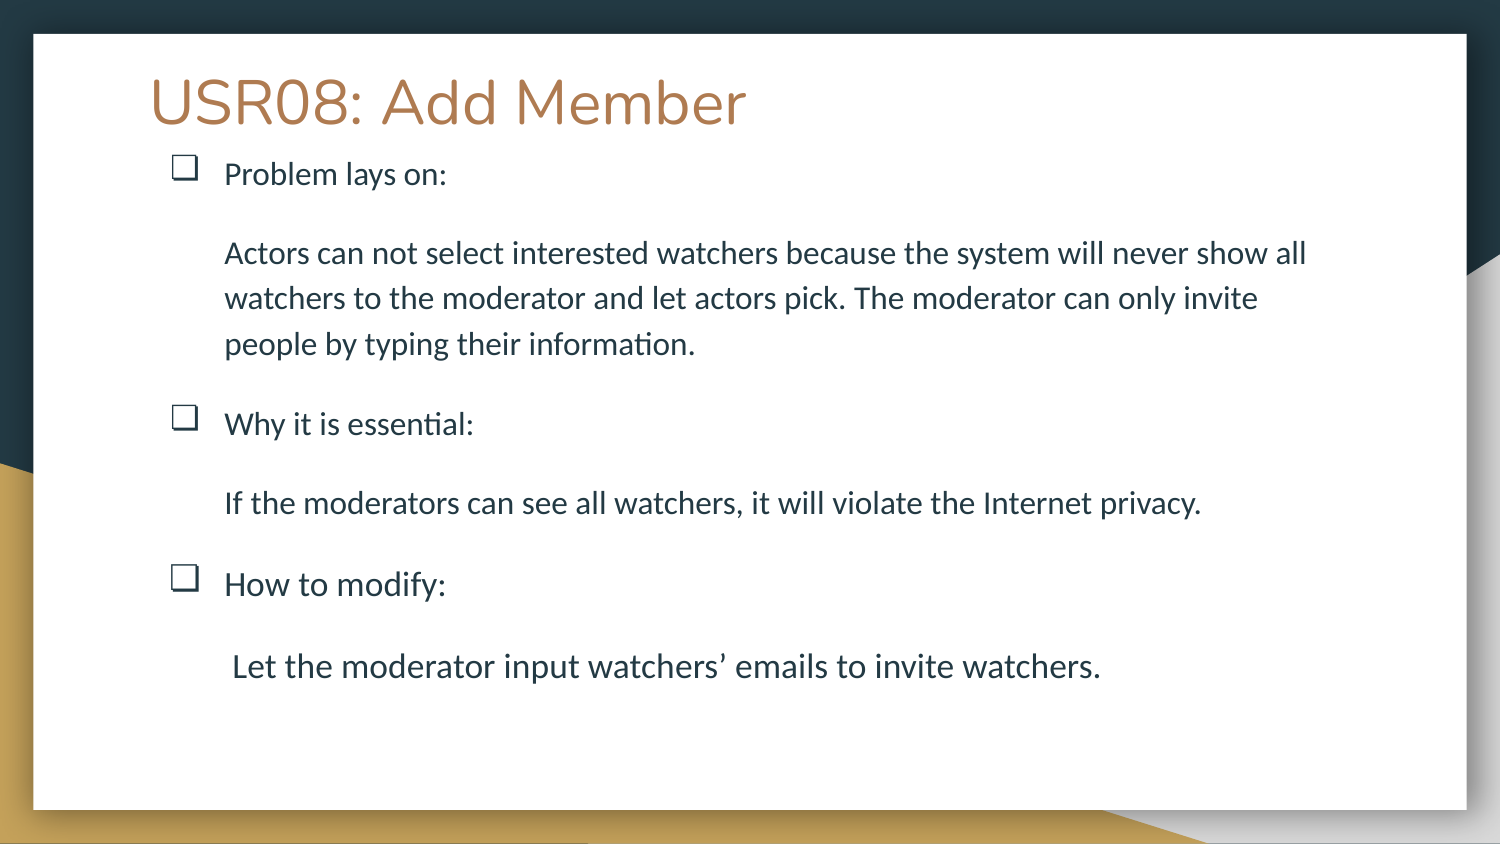

# USR08: Add Member
Problem lays on:
Actors can not select interested watchers because the system will never show all watchers to the moderator and let actors pick. The moderator can only invite people by typing their information.
Why it is essential:
If the moderators can see all watchers, it will violate the Internet privacy.
How to modify:
 Let the moderator input watchers’ emails to invite watchers.